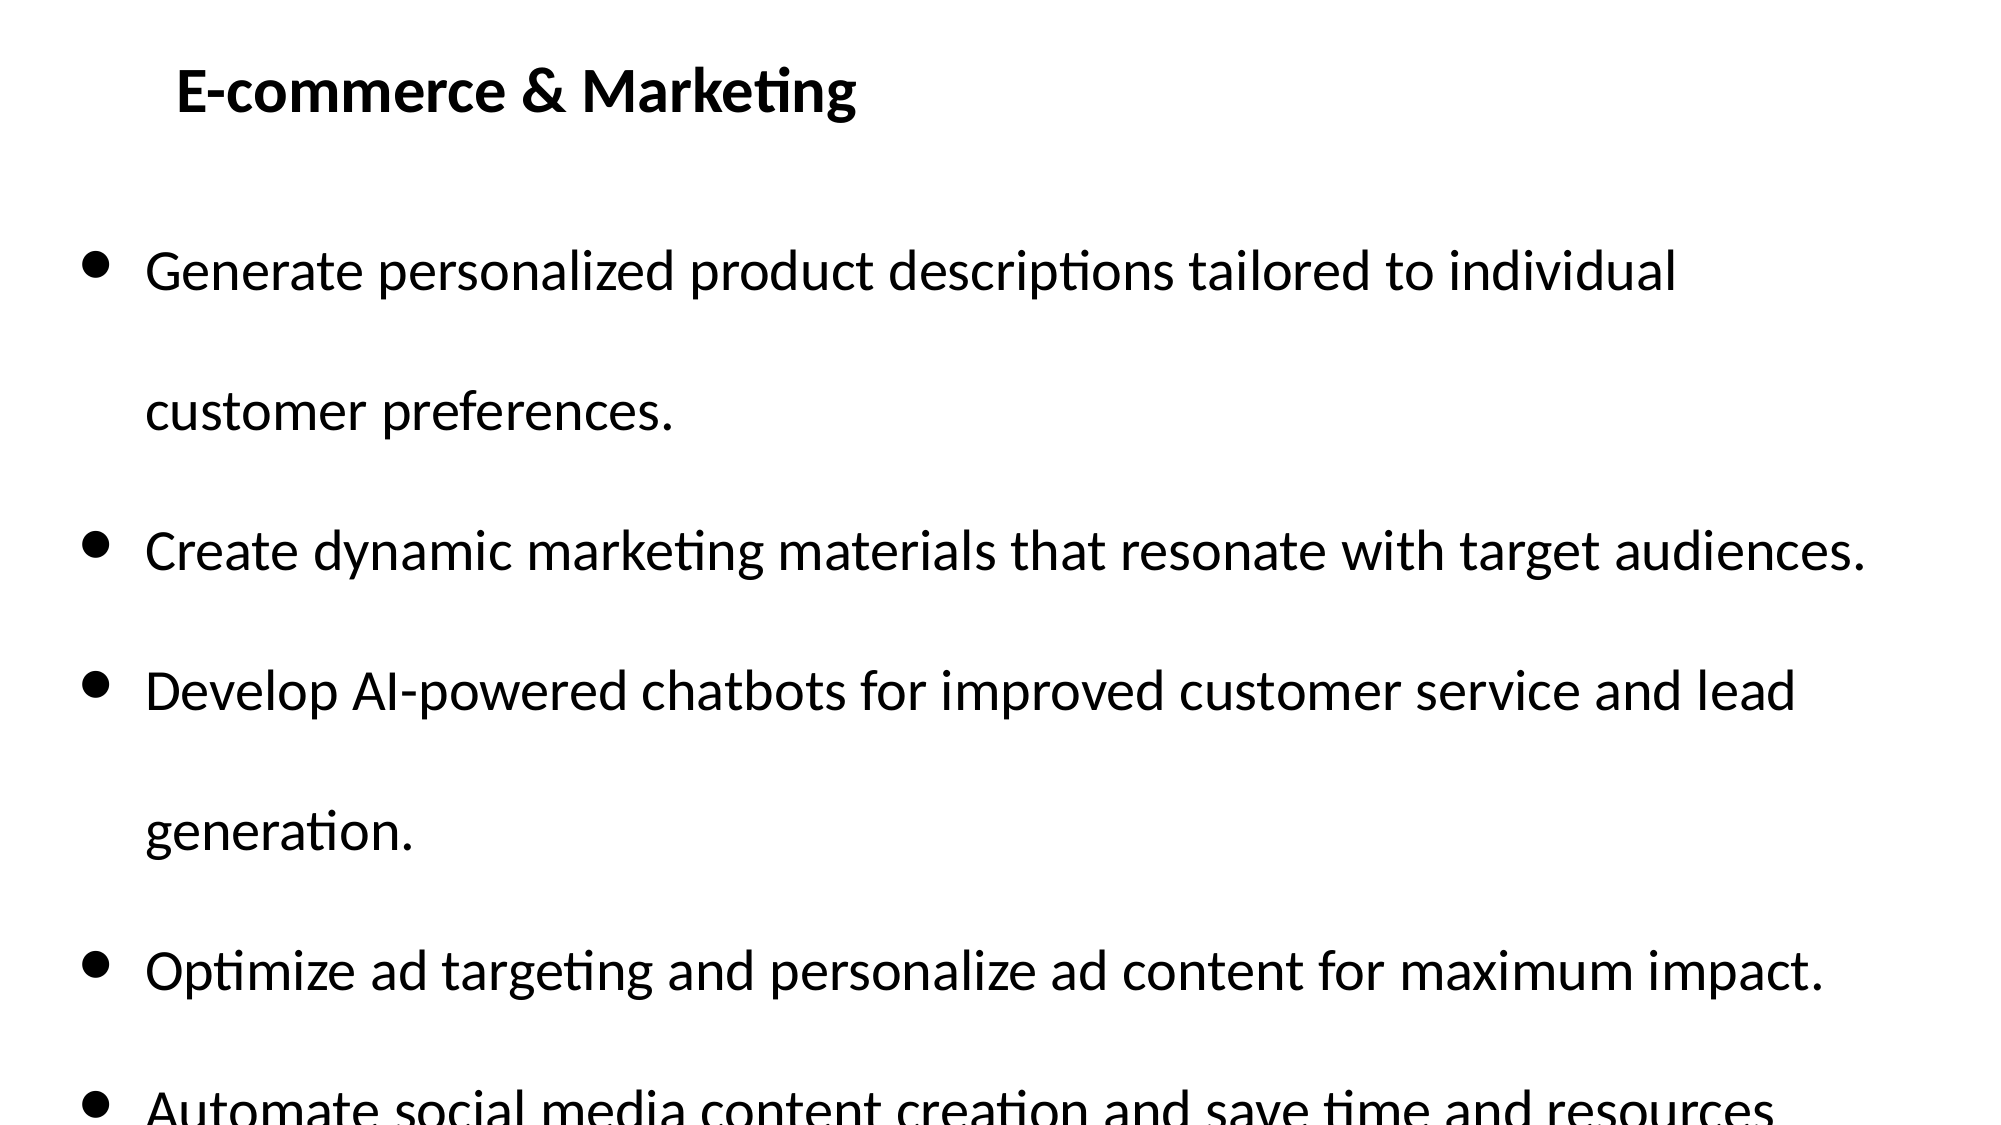

E-commerce & Marketing
Generate personalized product descriptions tailored to individual customer preferences.
Create dynamic marketing materials that resonate with target audiences.
Develop AI-powered chatbots for improved customer service and lead generation.
Optimize ad targeting and personalize ad content for maximum impact.
Automate social media content creation and save time and resources